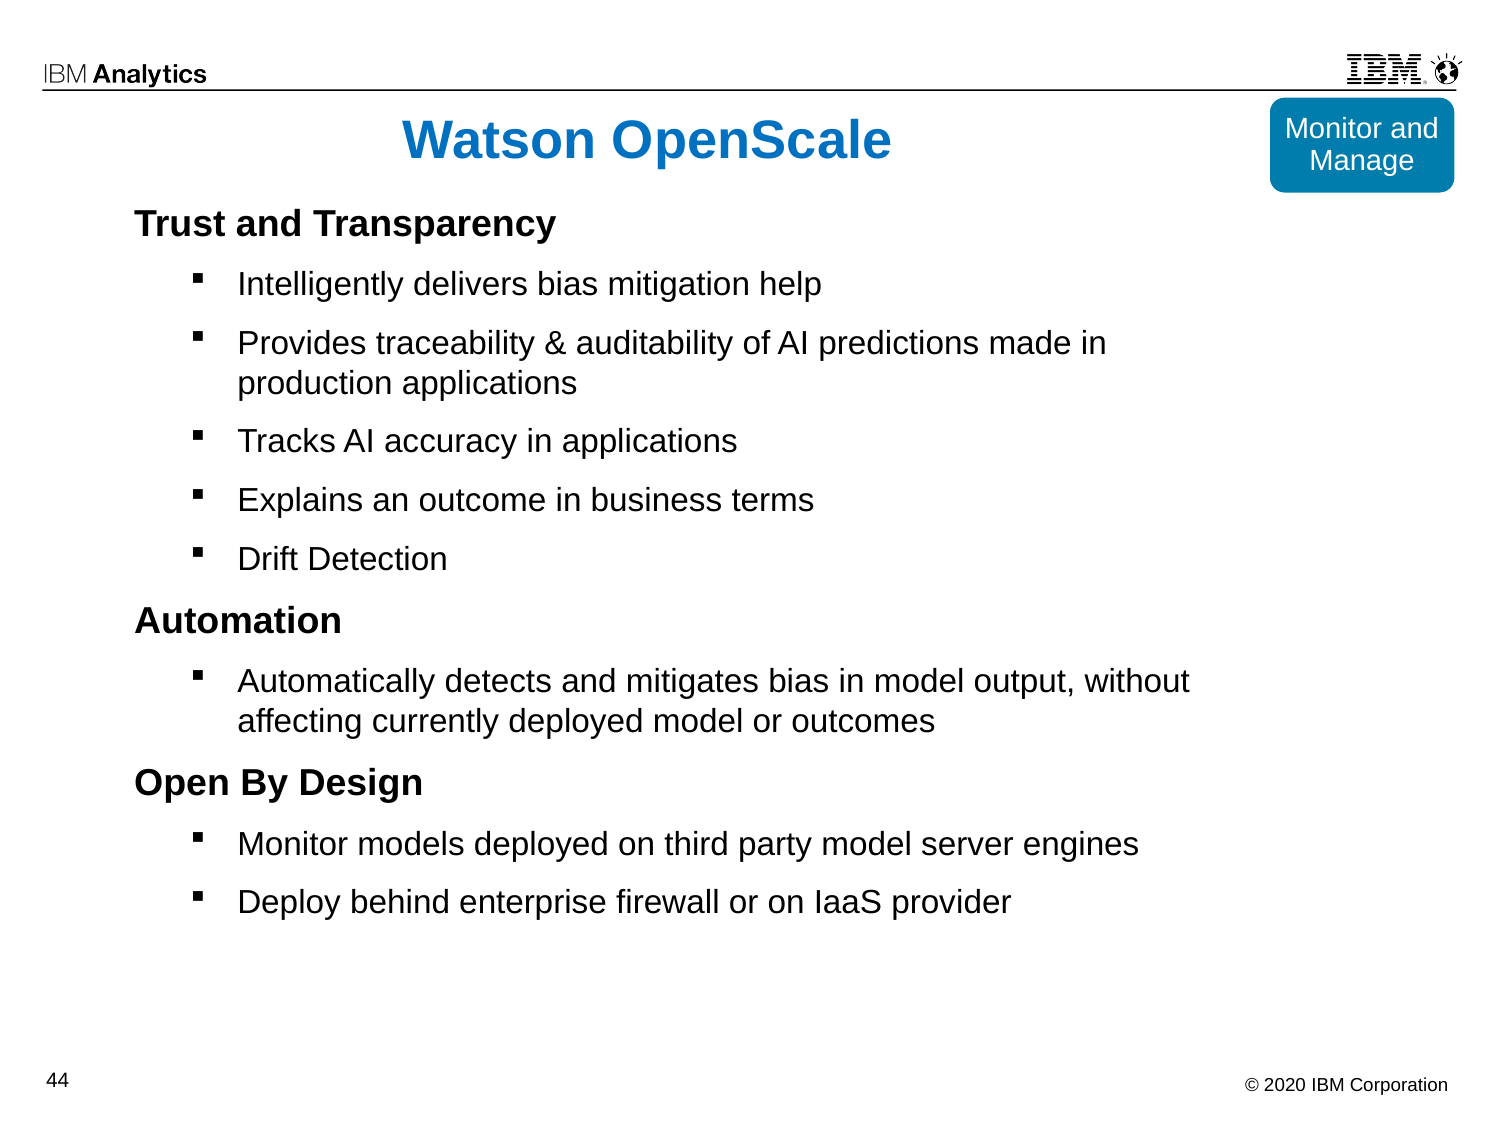

Monitor and Manage
# Watson OpenScale
Trust and Transparency
Intelligently delivers bias mitigation help
Provides traceability & auditability of AI predictions made in production applications
Tracks AI accuracy in applications
Explains an outcome in business terms
Drift Detection
Automation
Automatically detects and mitigates bias in model output, without affecting currently deployed model or outcomes
Open By Design
Monitor models deployed on third party model server engines
Deploy behind enterprise firewall or on IaaS provider